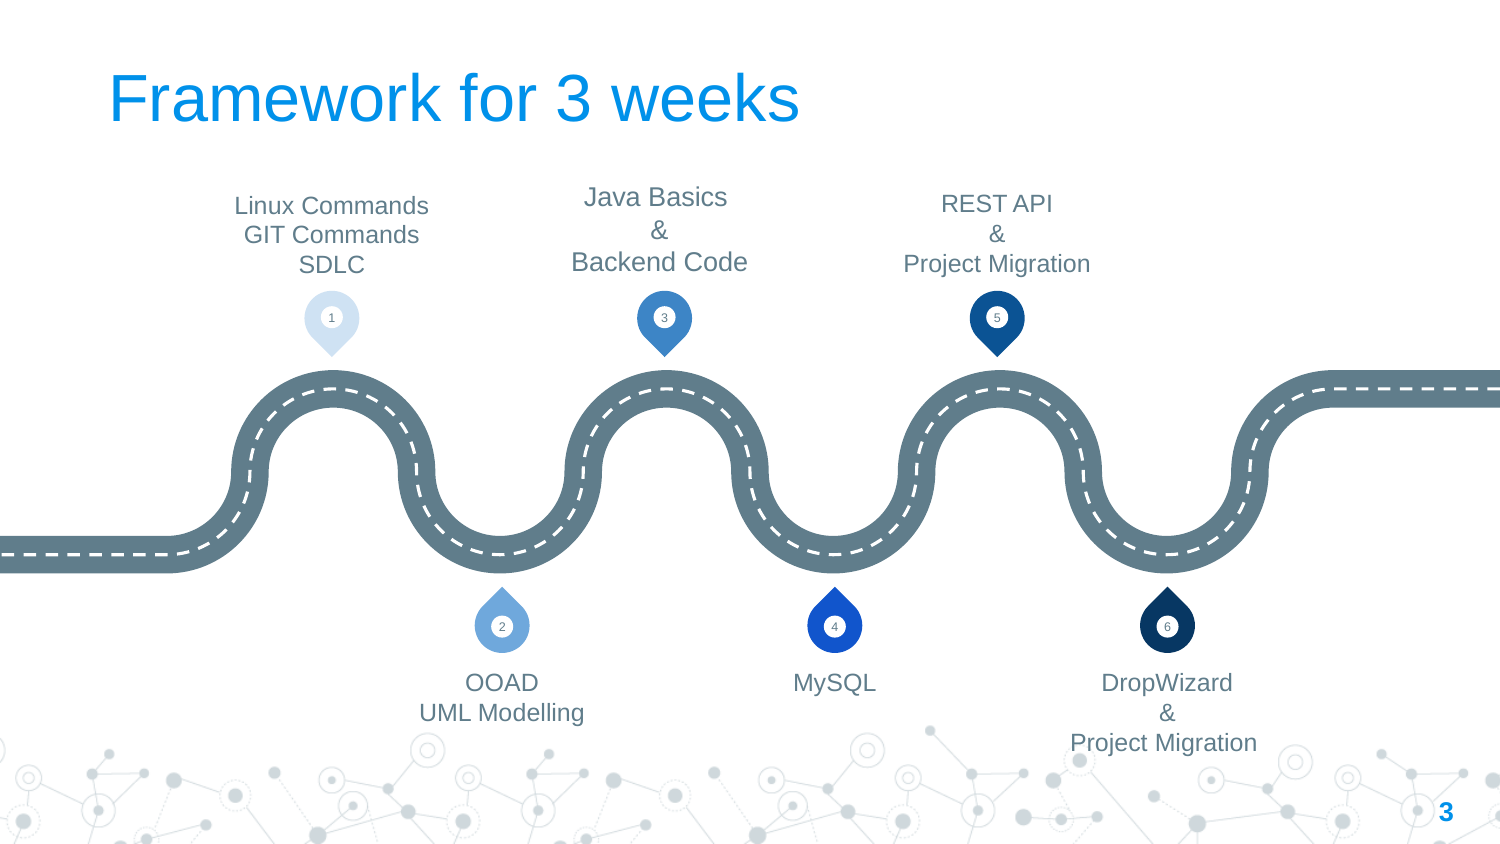

# Framework for 3 weeks
Linux Commands
GIT Commands
SDLC

Java Basics
&
Backend Code
REST API
&
Project Migration

1

3

5

2

4

6
OOAD
UML Modelling
MySQL
DropWizard
&
Project Migration
3